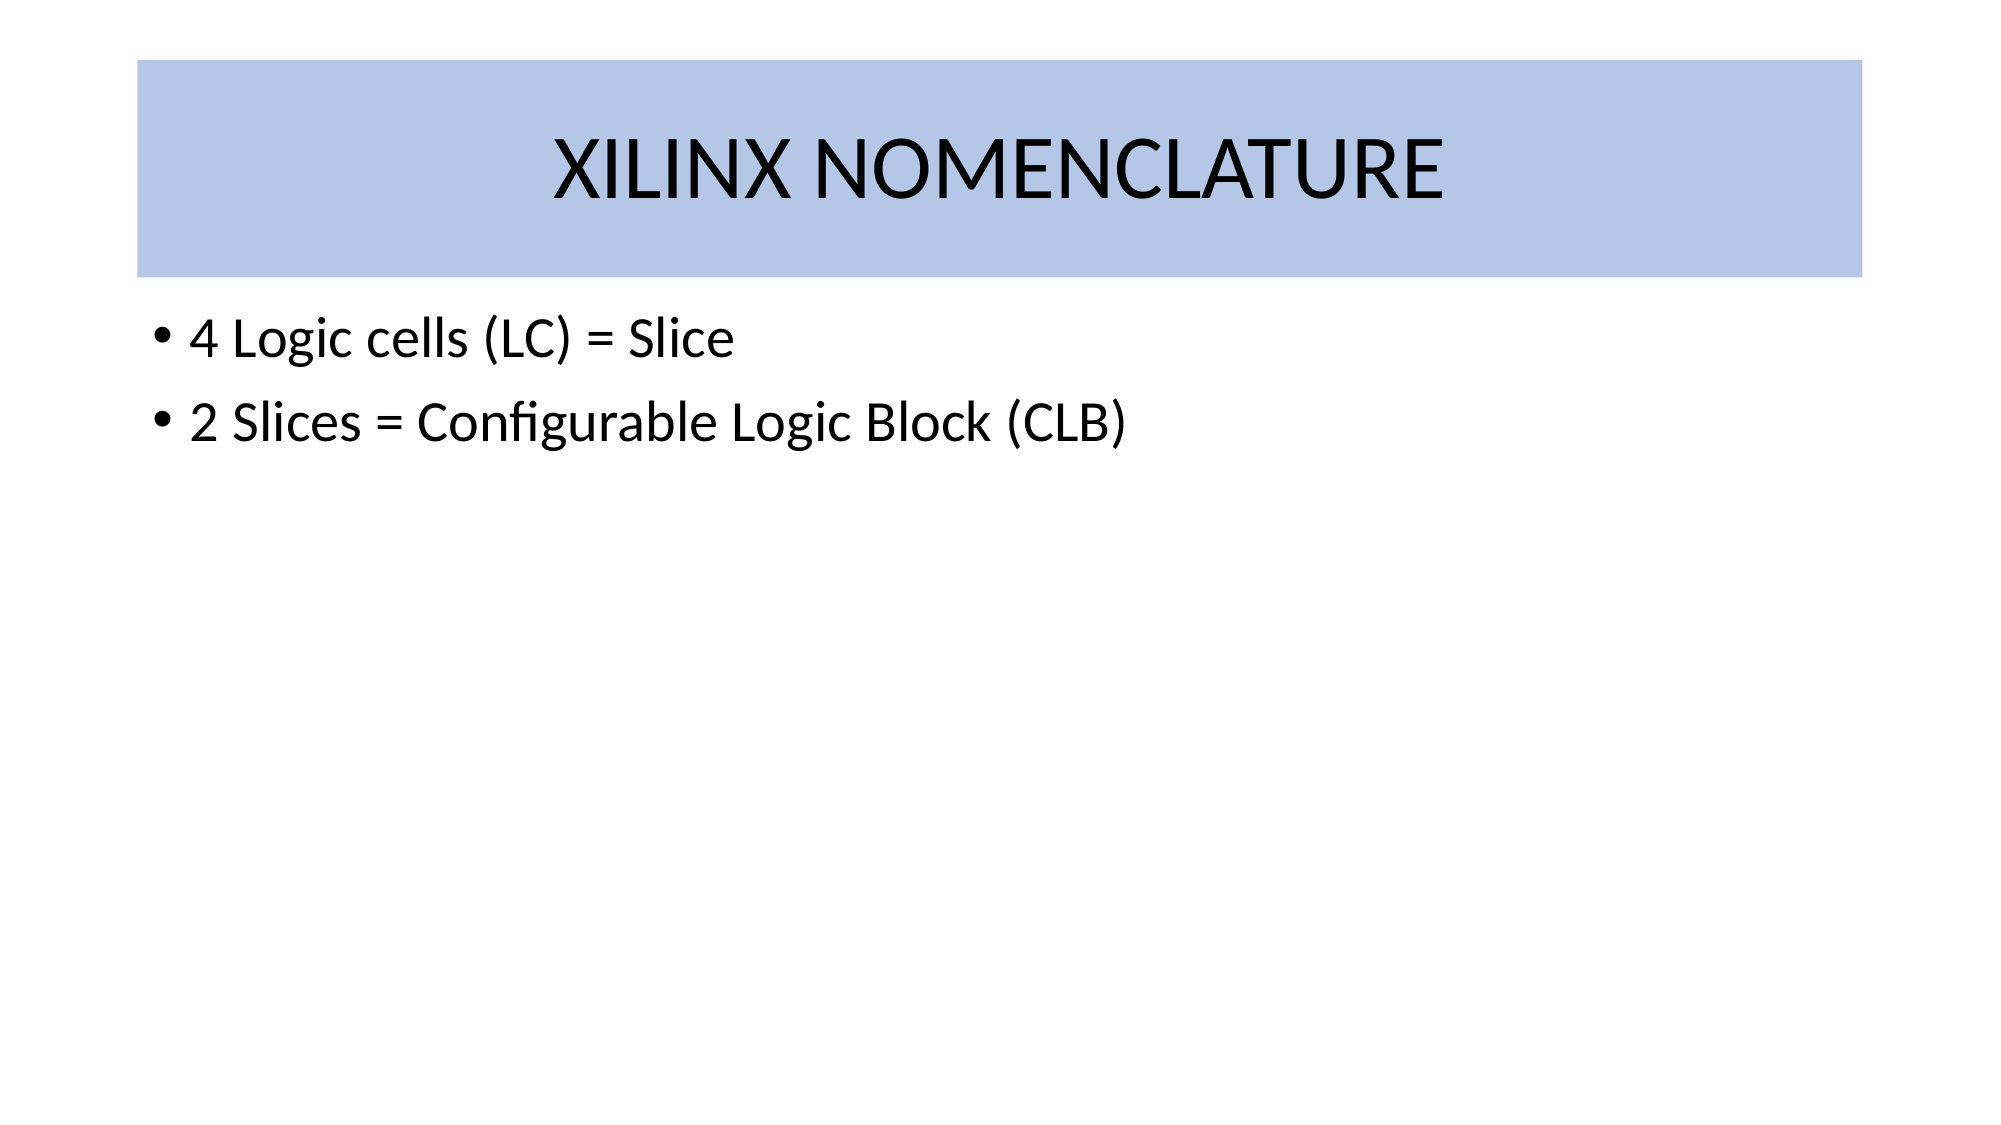

# XILINX NOMENCLATURE
4 Logic cells (LC) = Slice
2 Slices = Configurable Logic Block (CLB)